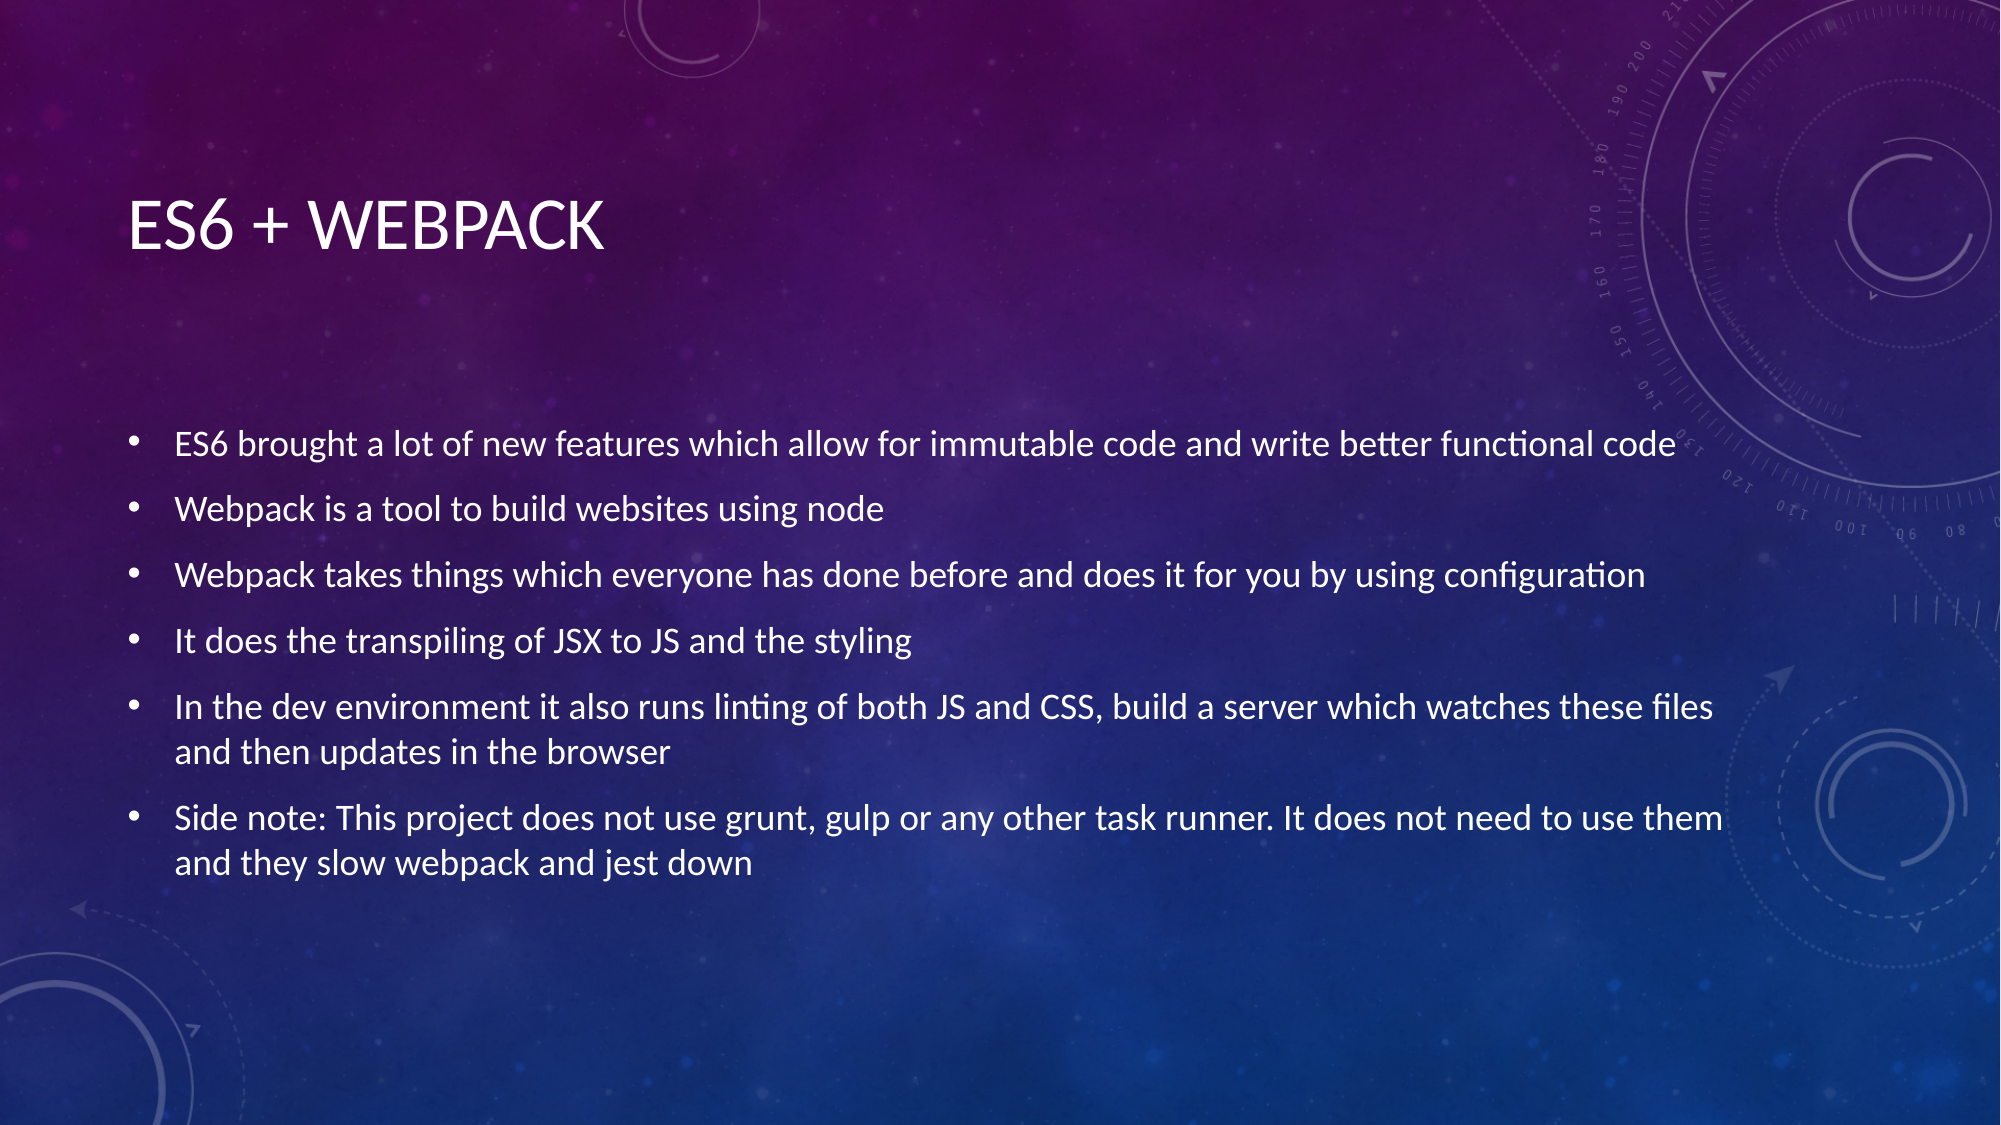

# Es6 + webpack
ES6 brought a lot of new features which allow for immutable code and write better functional code
Webpack is a tool to build websites using node
Webpack takes things which everyone has done before and does it for you by using configuration
It does the transpiling of JSX to JS and the styling
In the dev environment it also runs linting of both JS and CSS, build a server which watches these files and then updates in the browser
Side note: This project does not use grunt, gulp or any other task runner. It does not need to use them and they slow webpack and jest down